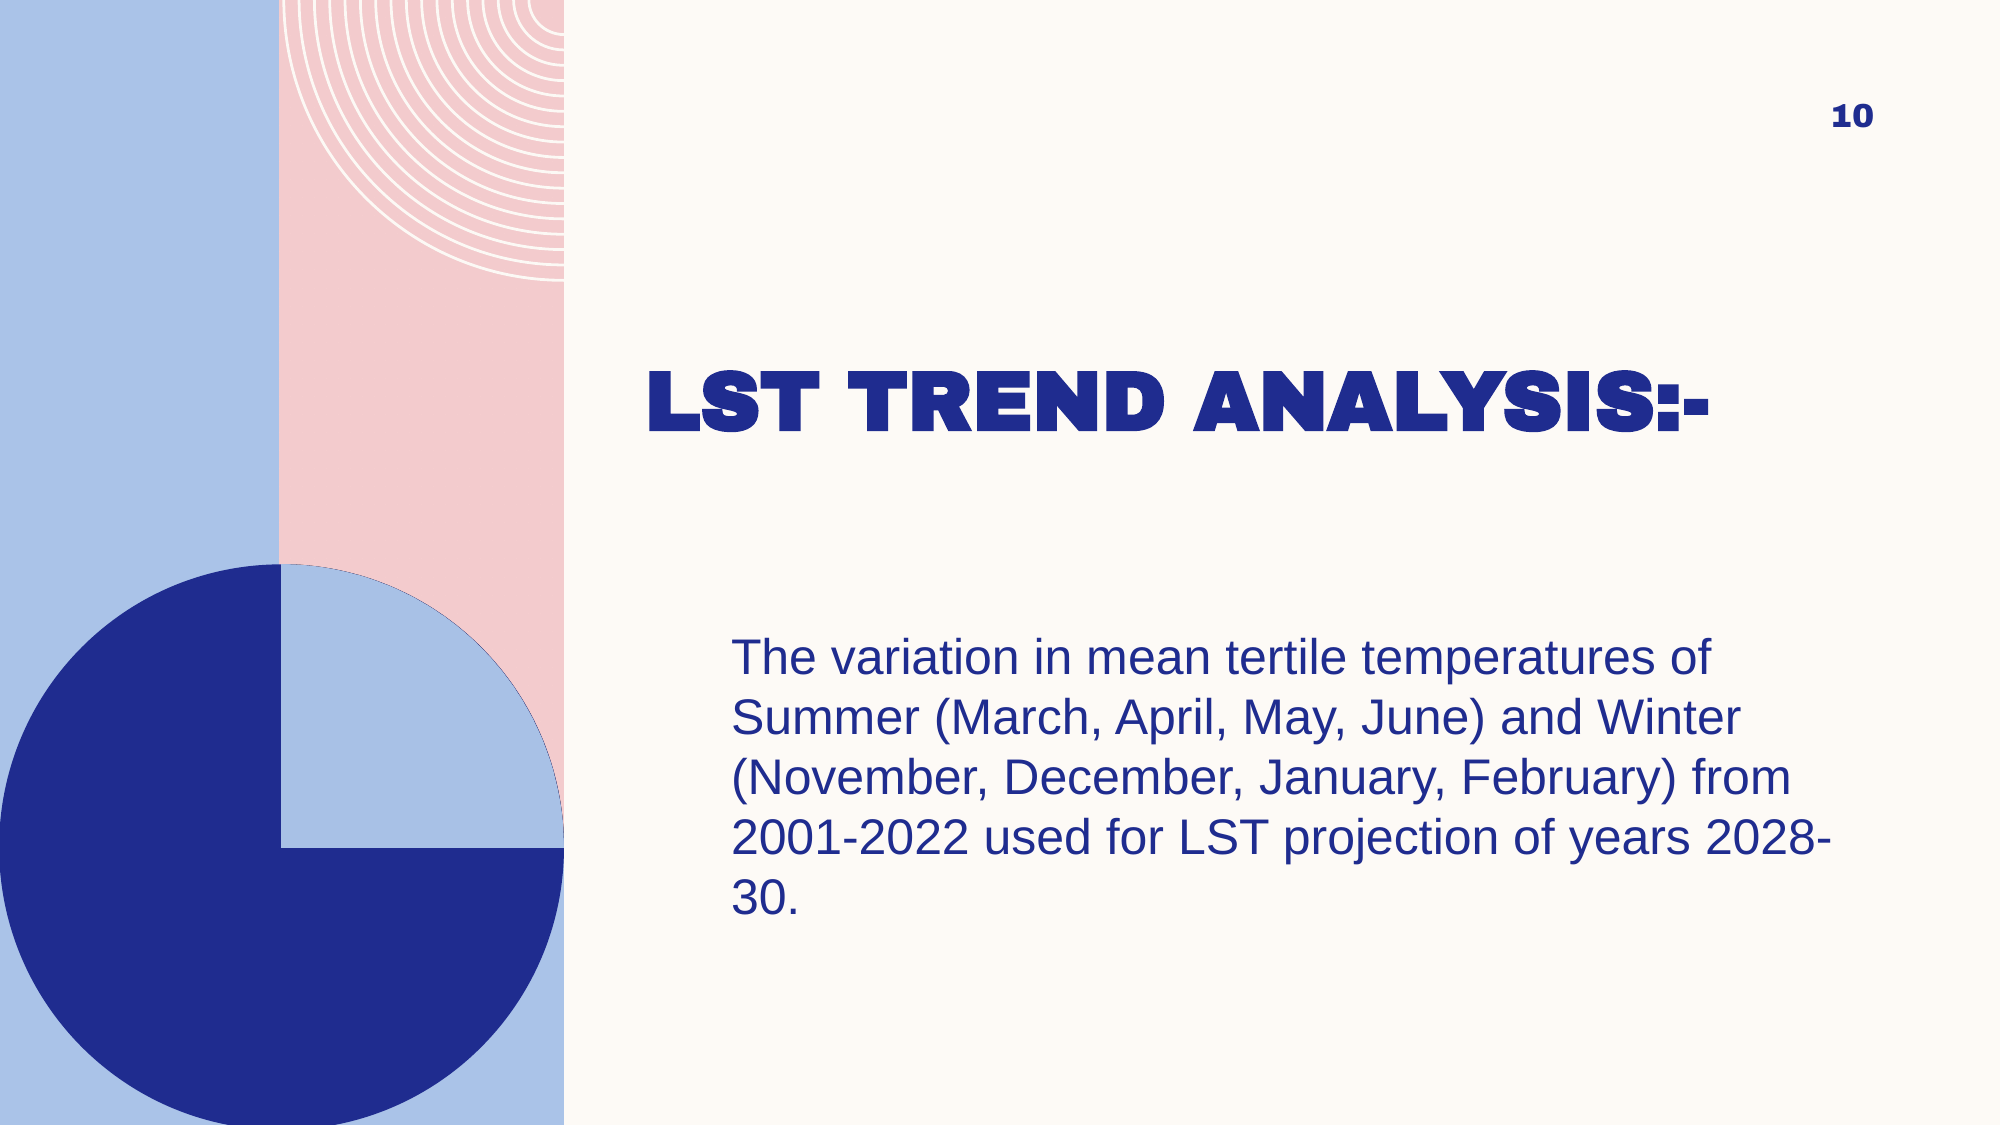

10
# LST TREND ANALYSIS:-
The variation in mean tertile temperatures of Summer (March, April, May, June) and Winter (November, December, January, February) from
2001-2022 used for LST projection of years 2028-30.